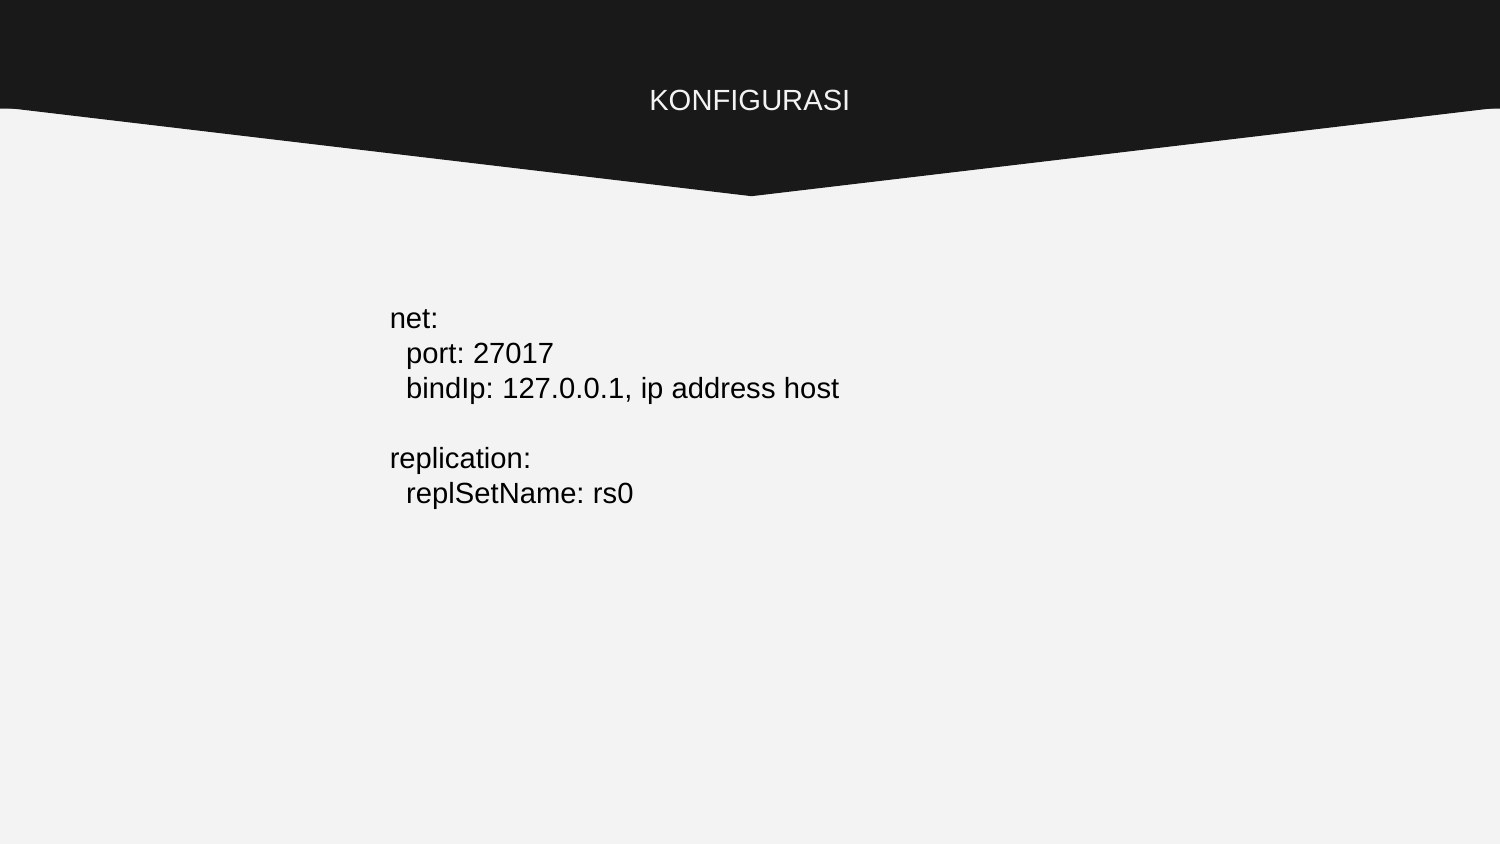

# KONFIGURASI
net:
  port: 27017
  bindIp: 127.0.0.1, ip address host

replication:
  replSetName: rs0